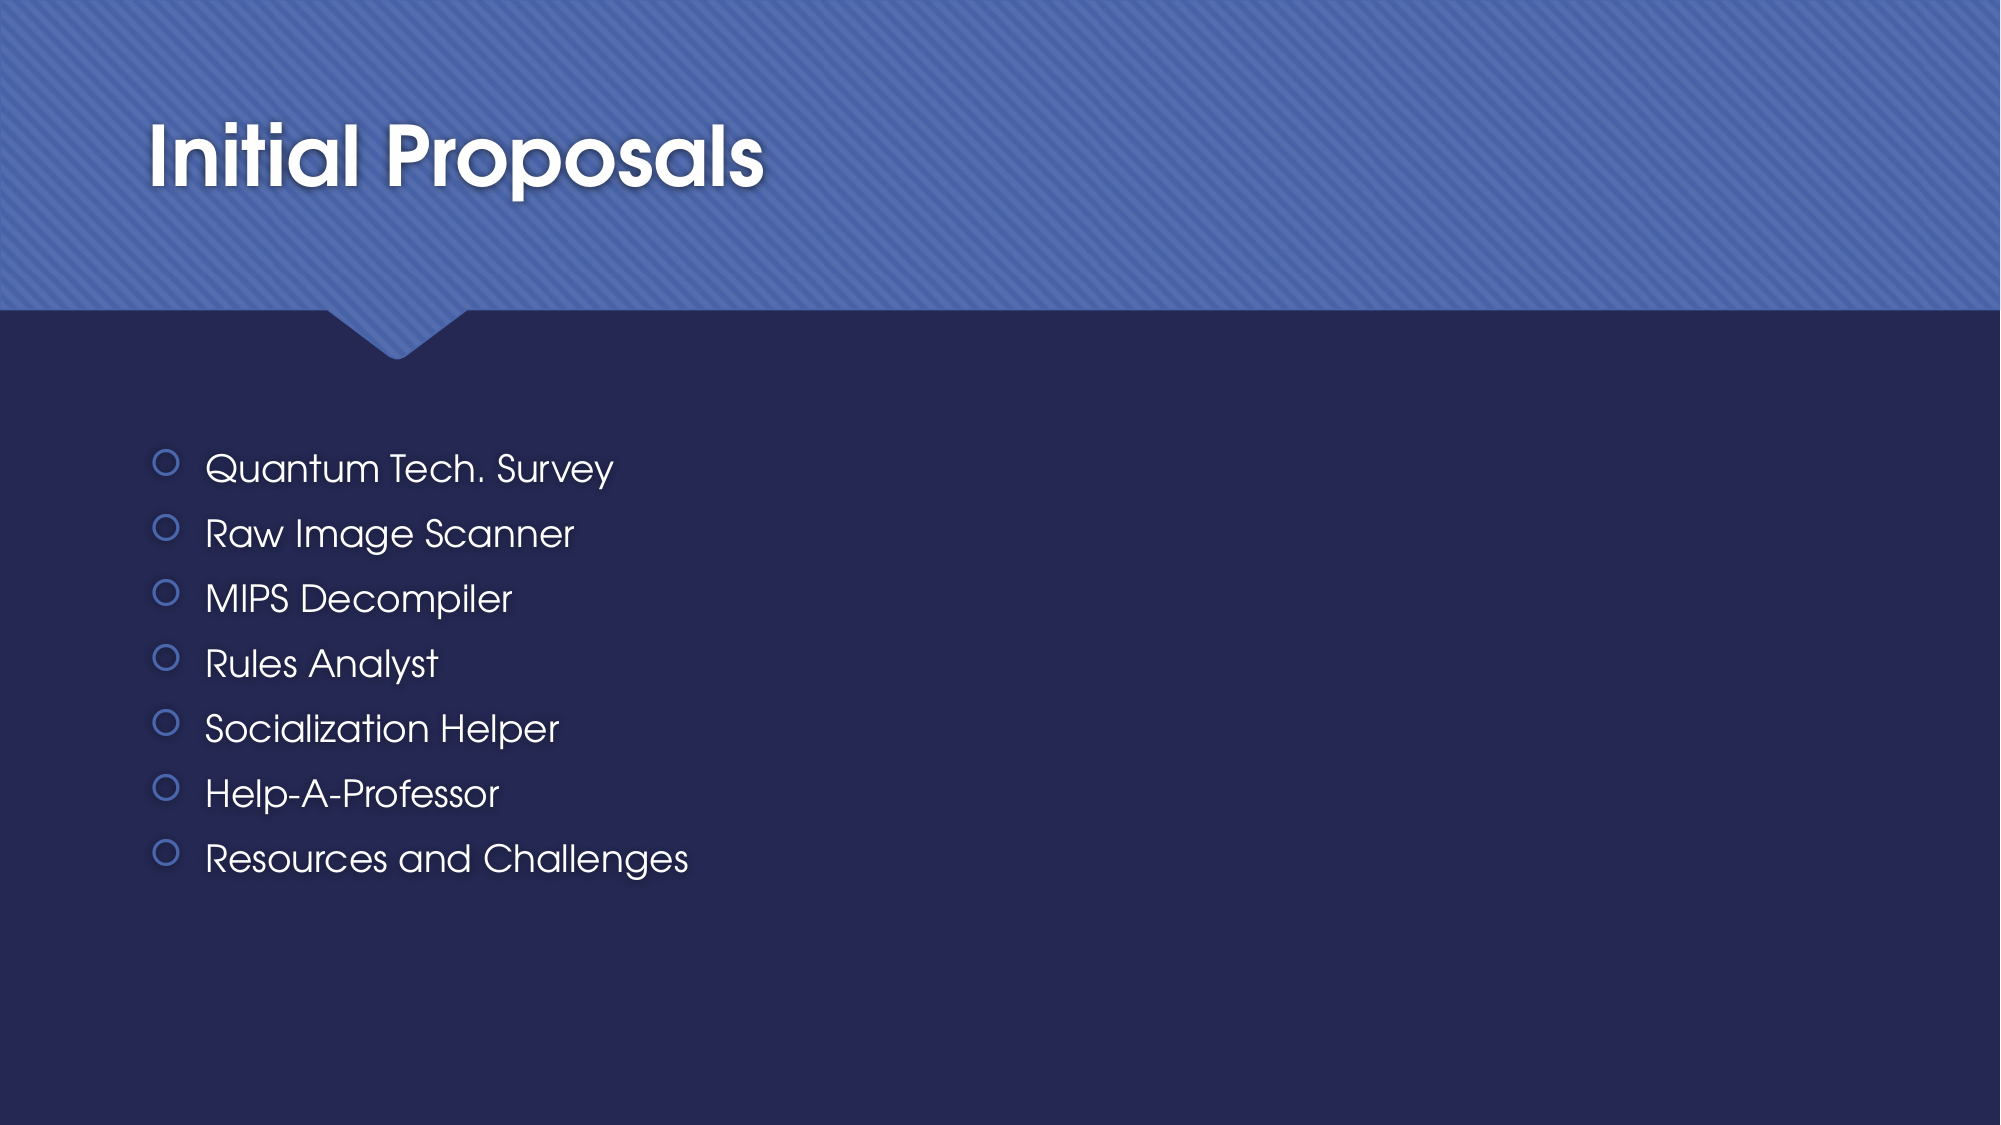

# Initial Proposals
Quantum Tech. Survey
Raw Image Scanner
MIPS Decompiler
Rules Analyst
Socialization Helper
Help-A-Professor
Resources and Challenges